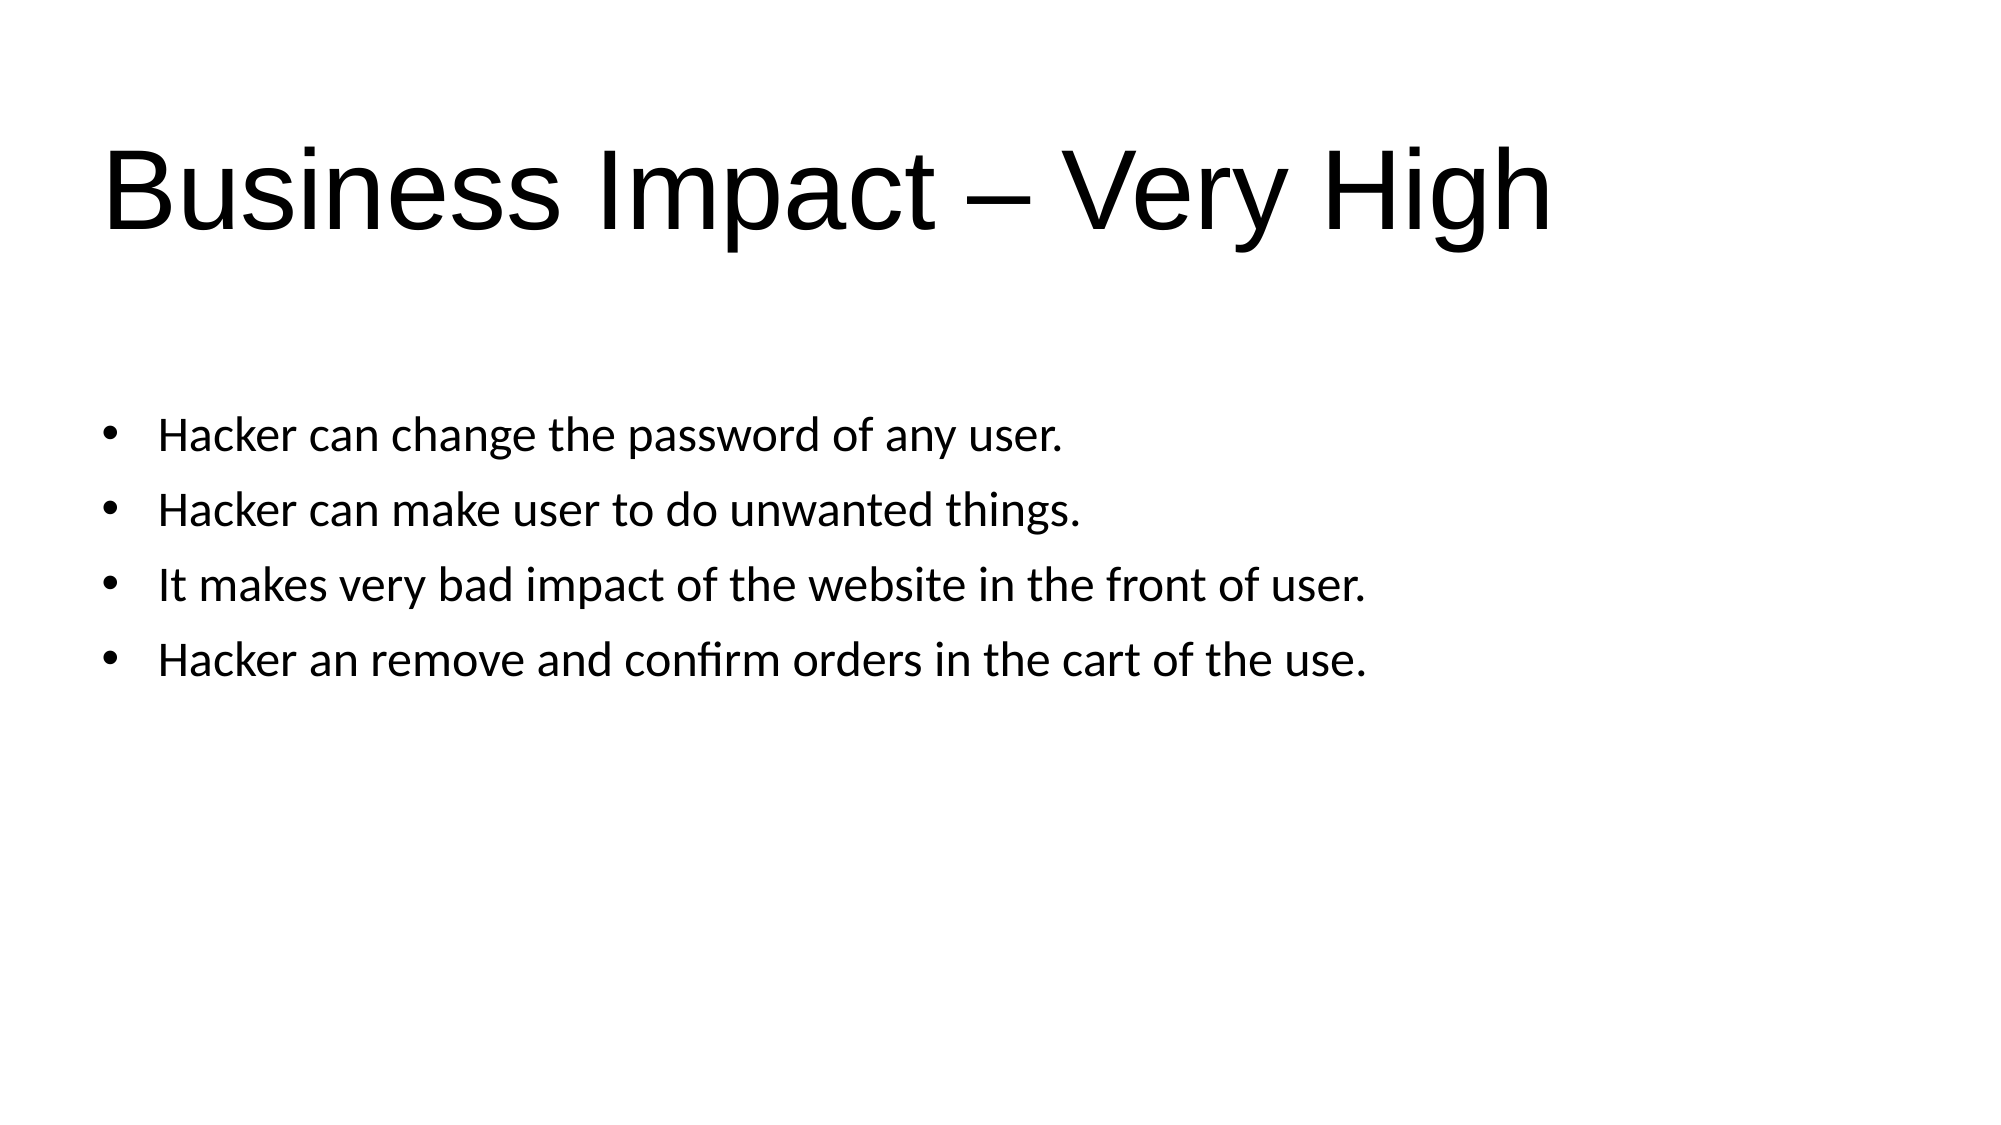

# Business Impact – Very High
Hacker can change the password of any user.
Hacker can make user to do unwanted things.
It makes very bad impact of the website in the front of user.
Hacker an remove and confirm orders in the cart of the use.